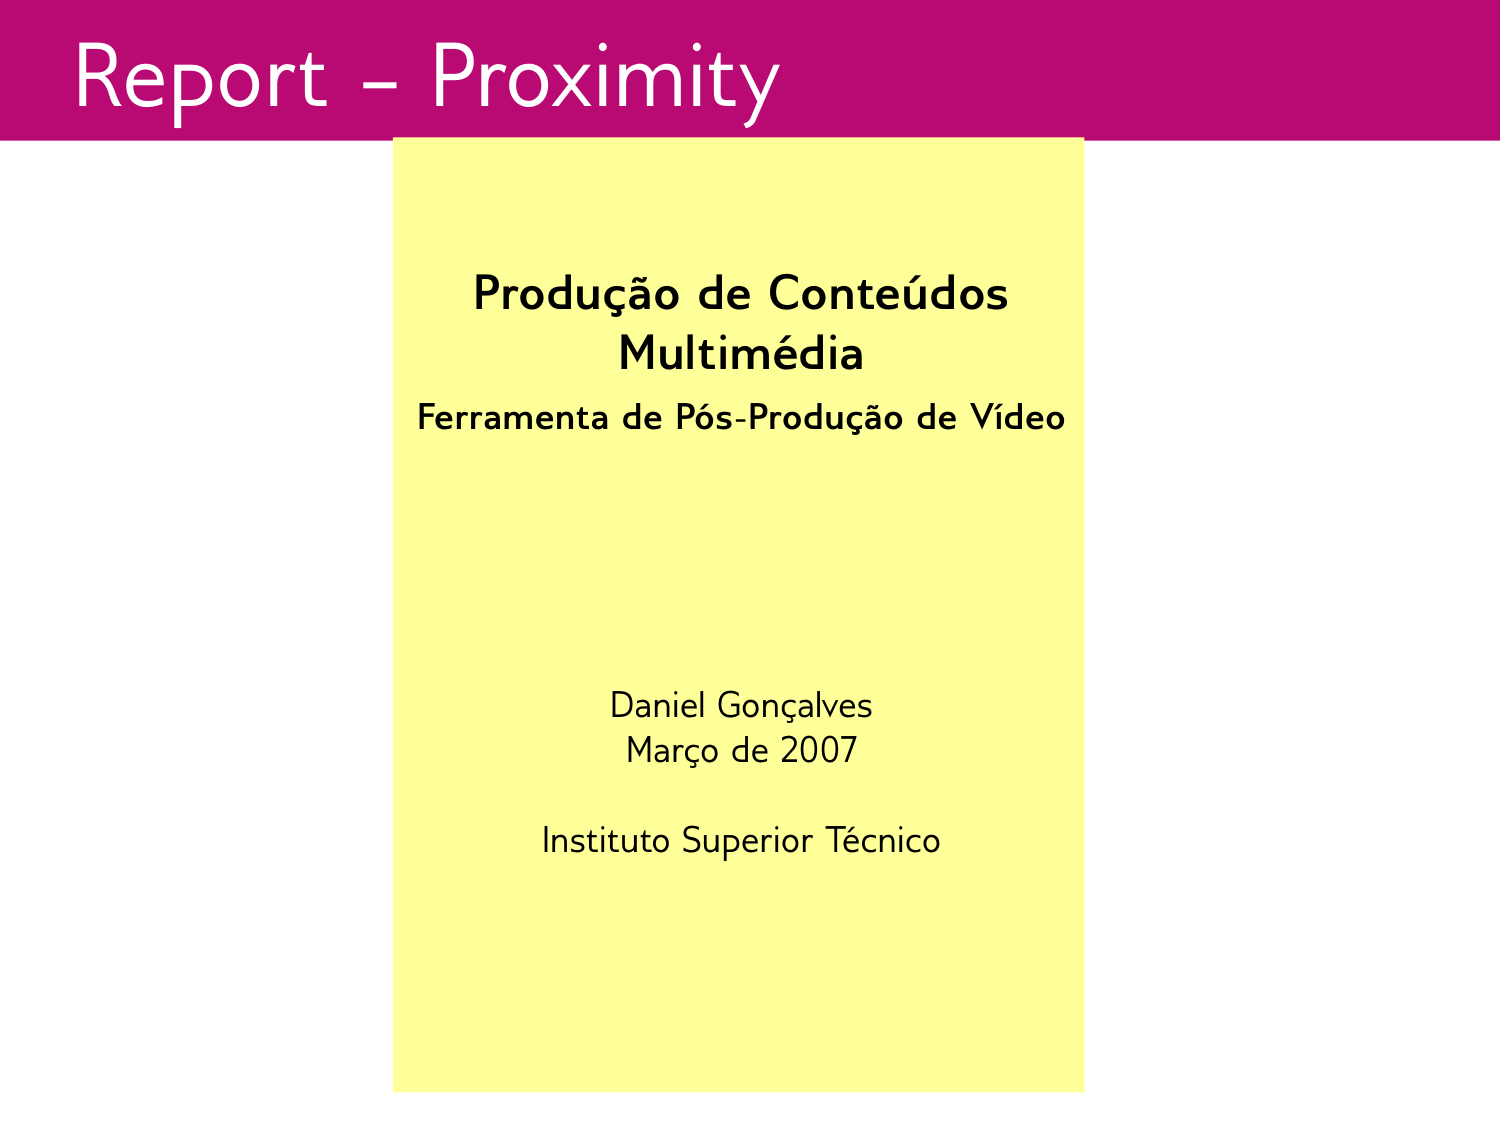

# Report – Proximity

Produção de Conteúdos Multimédia
Ferramenta de Pós-Produção de Vídeo

Daniel Gonçalves
Março de 2007

Instituto Superior Técnico